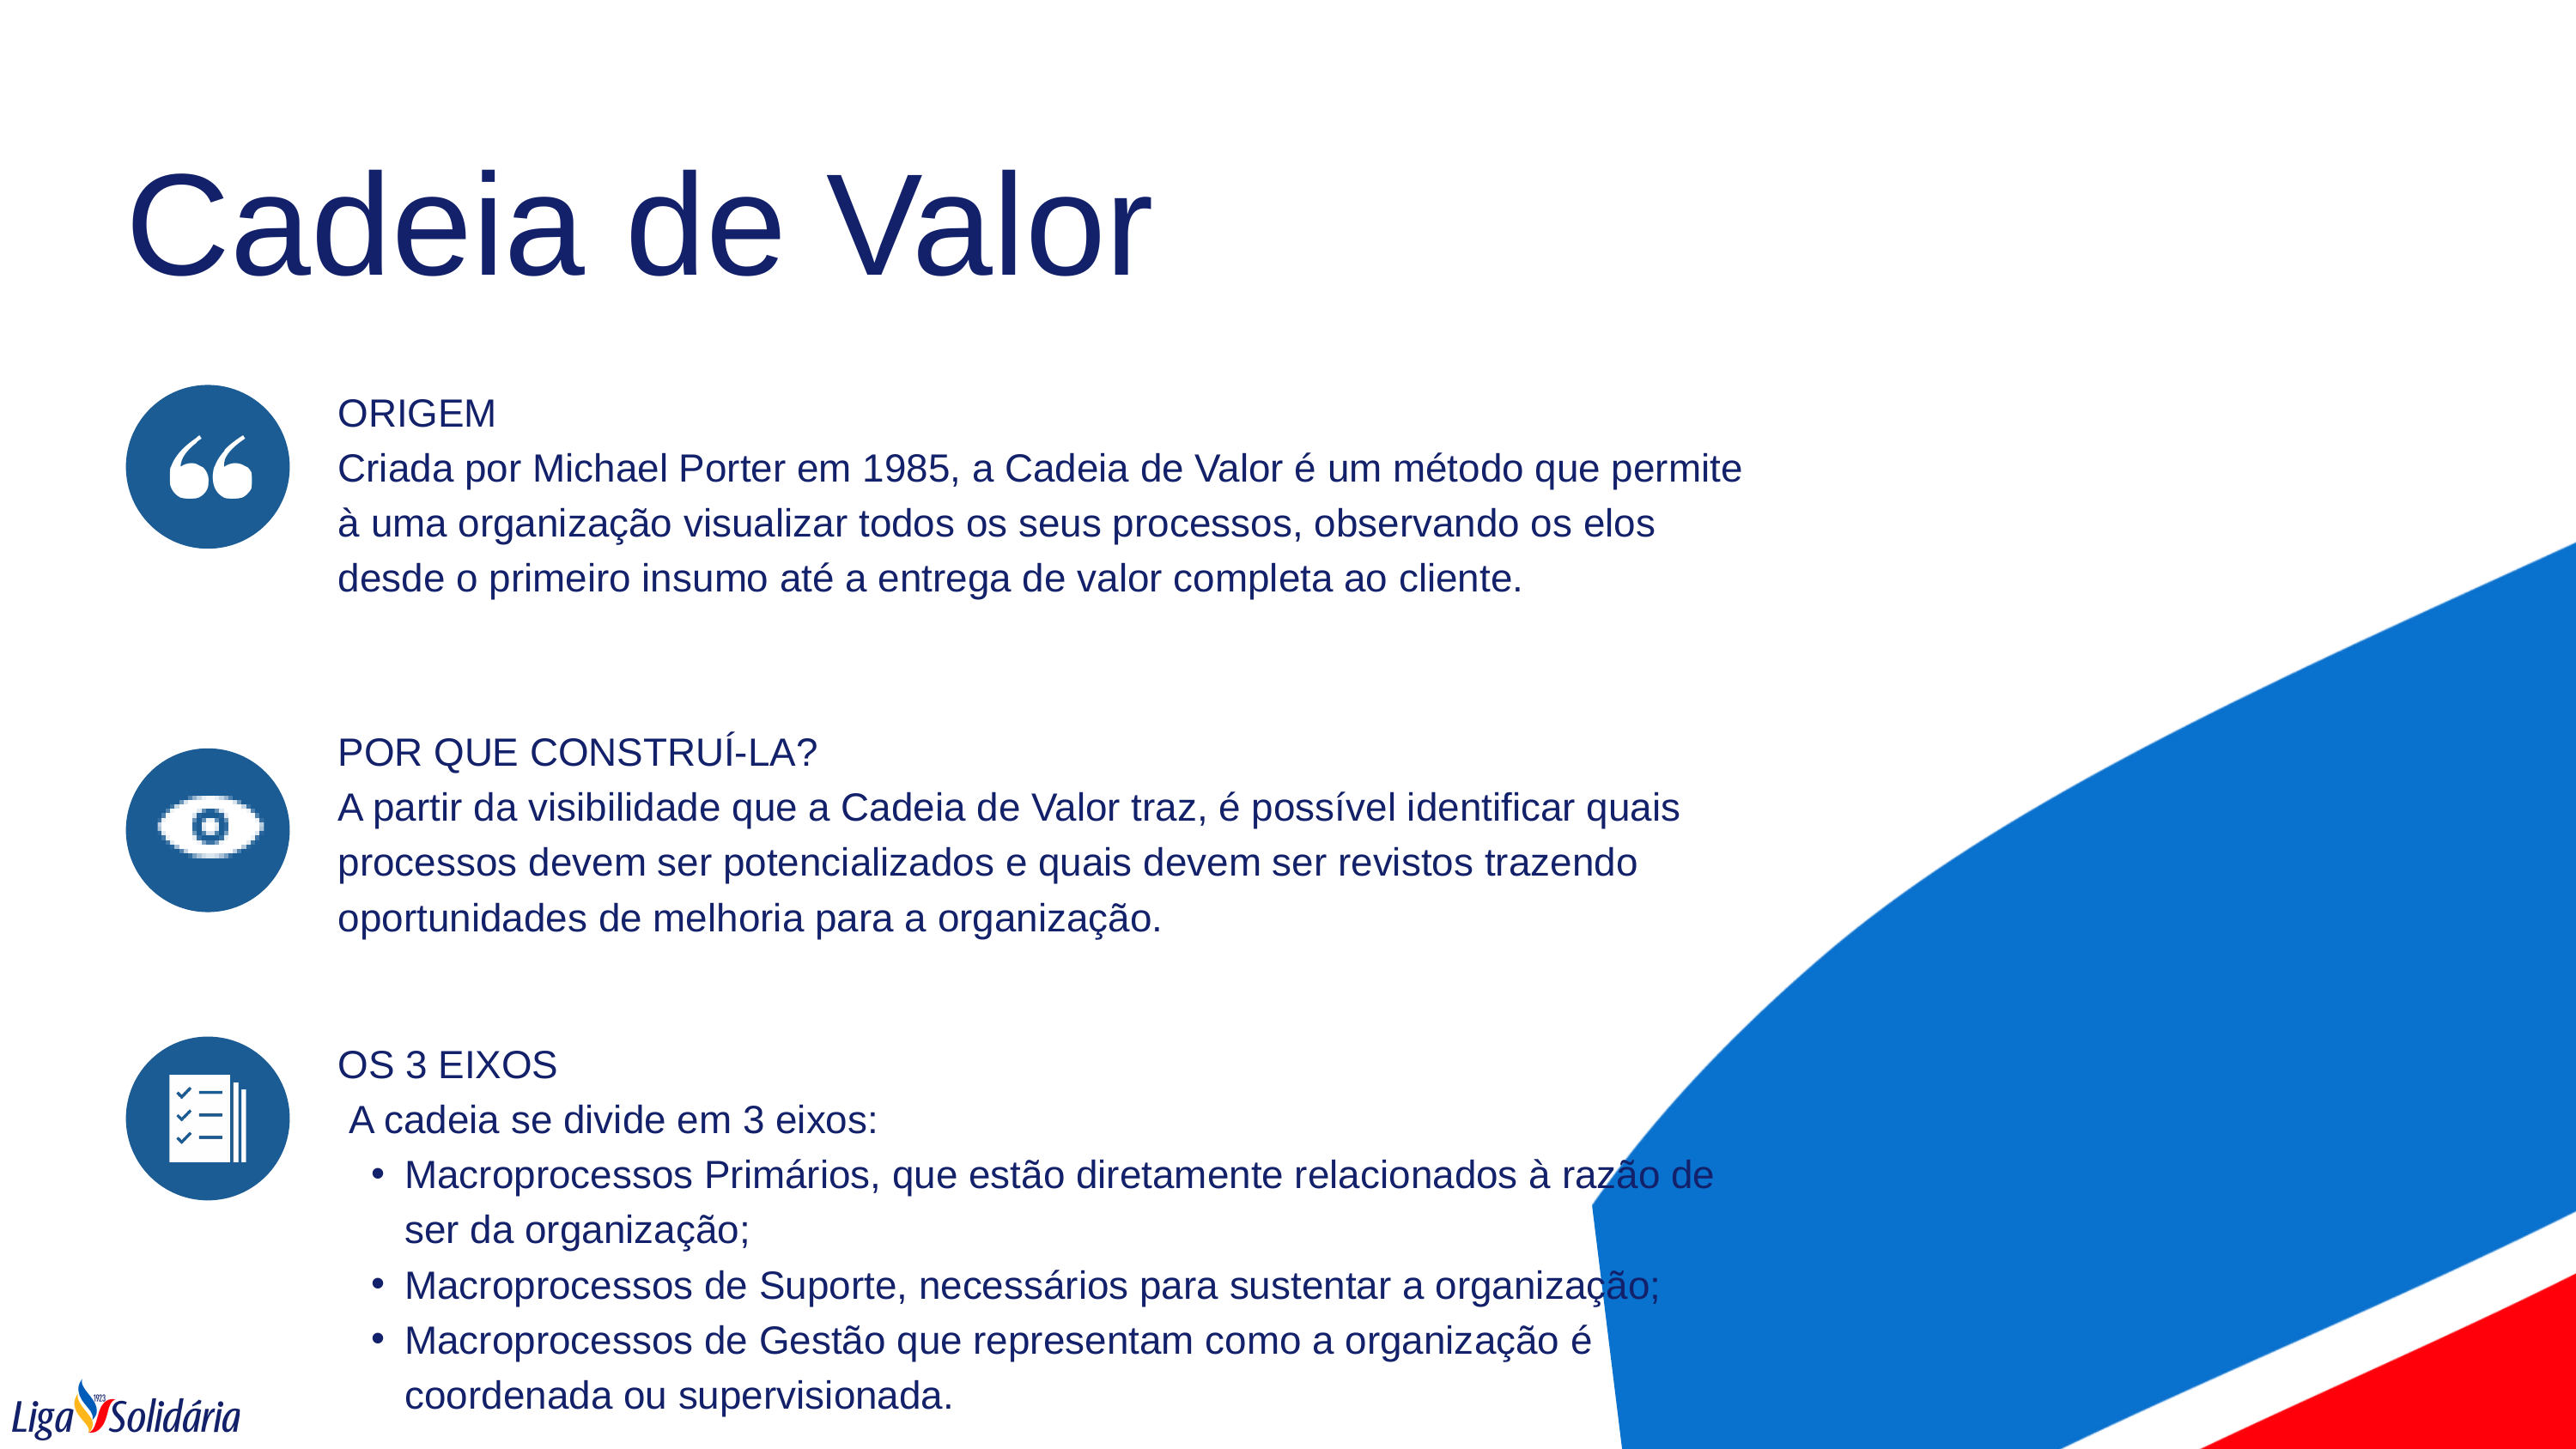

Cadeia de Valor
ORIGEM
Criada por Michael Porter em 1985, a Cadeia de Valor é um método que permite à uma organização visualizar todos os seus processos, observando os elos desde o primeiro insumo até a entrega de valor completa ao cliente.

POR QUE CONSTRUÍ-LA?
A partir da visibilidade que a Cadeia de Valor traz, é possível identificar quais processos devem ser potencializados e quais devem ser revistos trazendo oportunidades de melhoria para a organização.

OS 3 EIXOS
 A cadeia se divide em 3 eixos:
Macroprocessos Primários, que estão diretamente relacionados à razão de ser da organização;
Macroprocessos de Suporte, necessários para sustentar a organização;
Macroprocessos de Gestão que representam como a organização é coordenada ou supervisionada.